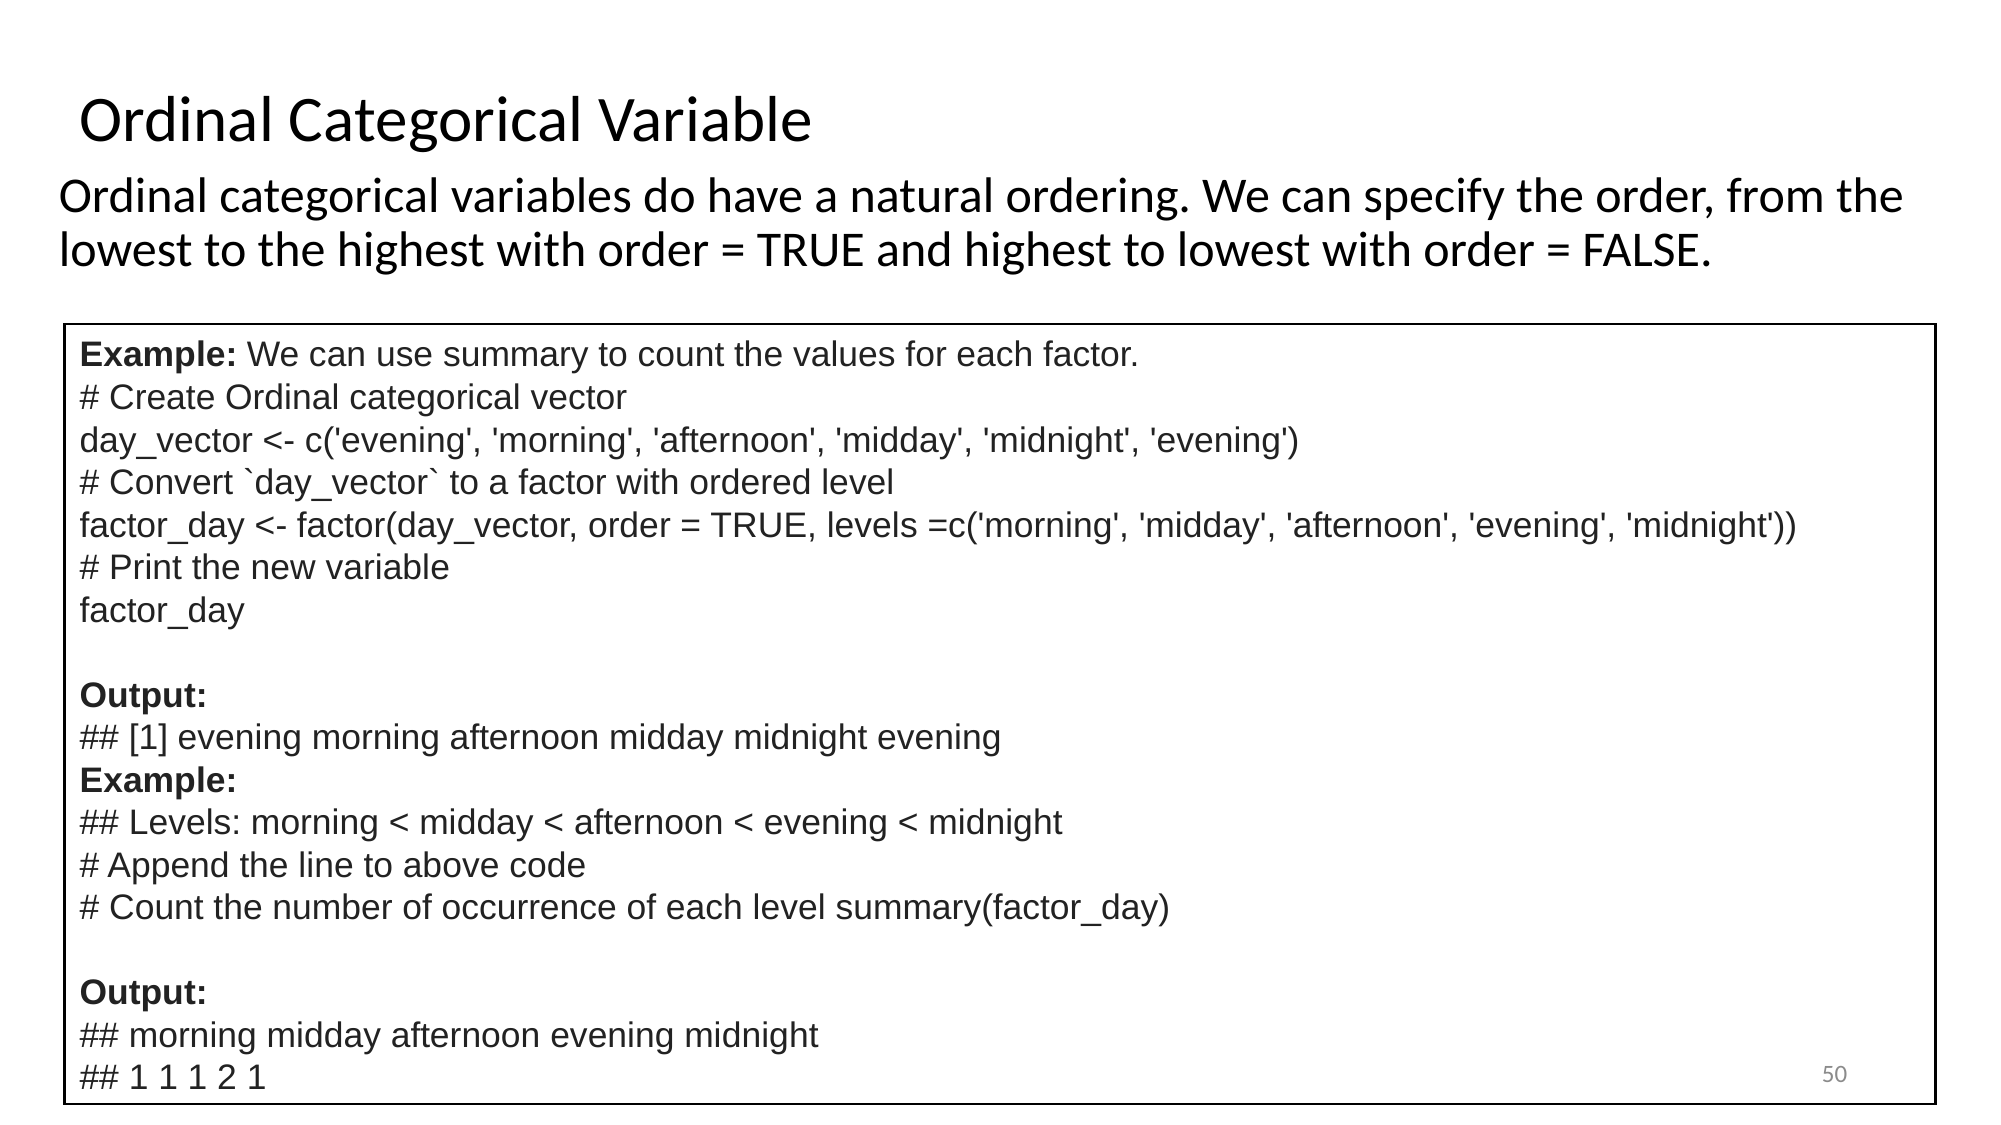

# Ordinal Categorical Variable
Ordinal categorical variables do have a natural ordering. We can specify the order, from the     lowest to the highest with order = TRUE and highest to lowest with order = FALSE.

Example: We can use summary to count the values for each factor.
# Create Ordinal categorical vector
day_vector <- c('evening', 'morning', 'afternoon', 'midday', 'midnight', 'evening')
# Convert `day_vector` to a factor with ordered level
factor_day <- factor(day_vector, order = TRUE, levels =c('morning', 'midday', 'afternoon', 'evening', 'midnight'))
# Print the new variable
factor_day

Output:
## [1] evening morning afternoon midday midnight evening
Example:
## Levels: morning < midday < afternoon < evening < midnight
# Append the line to above code
# Count the number of occurrence of each level summary(factor_day)

Output:
## morning midday afternoon evening midnight
## 1 1 1 2 1
50